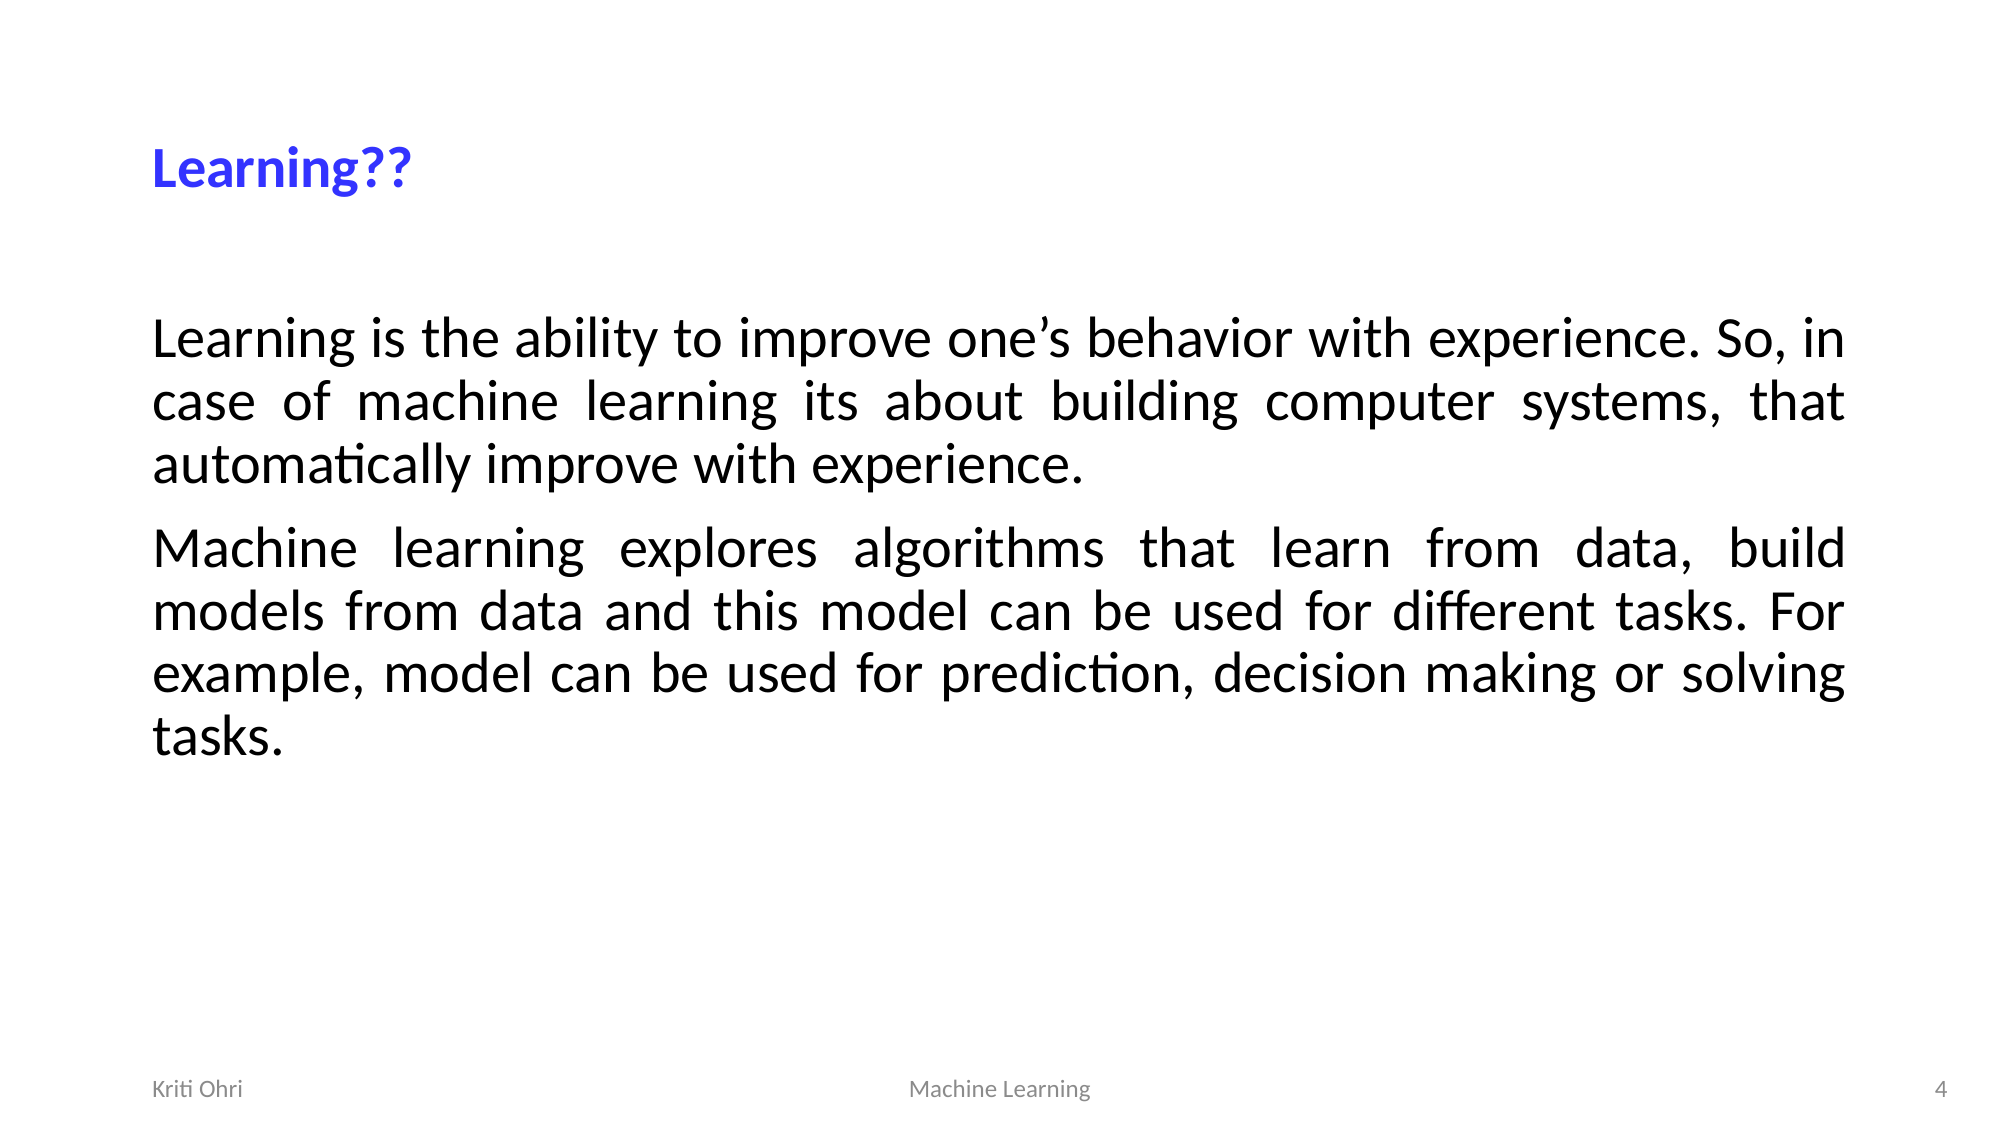

# Learning??
Learning is the ability to improve one’s behavior with experience. So, in case of machine learning its about building computer systems, that automatically improve with experience.
Machine learning explores algorithms that learn from data, build models from data and this model can be used for different tasks. For example, model can be used for prediction, decision making or solving tasks.
Kriti Ohri
Machine Learning